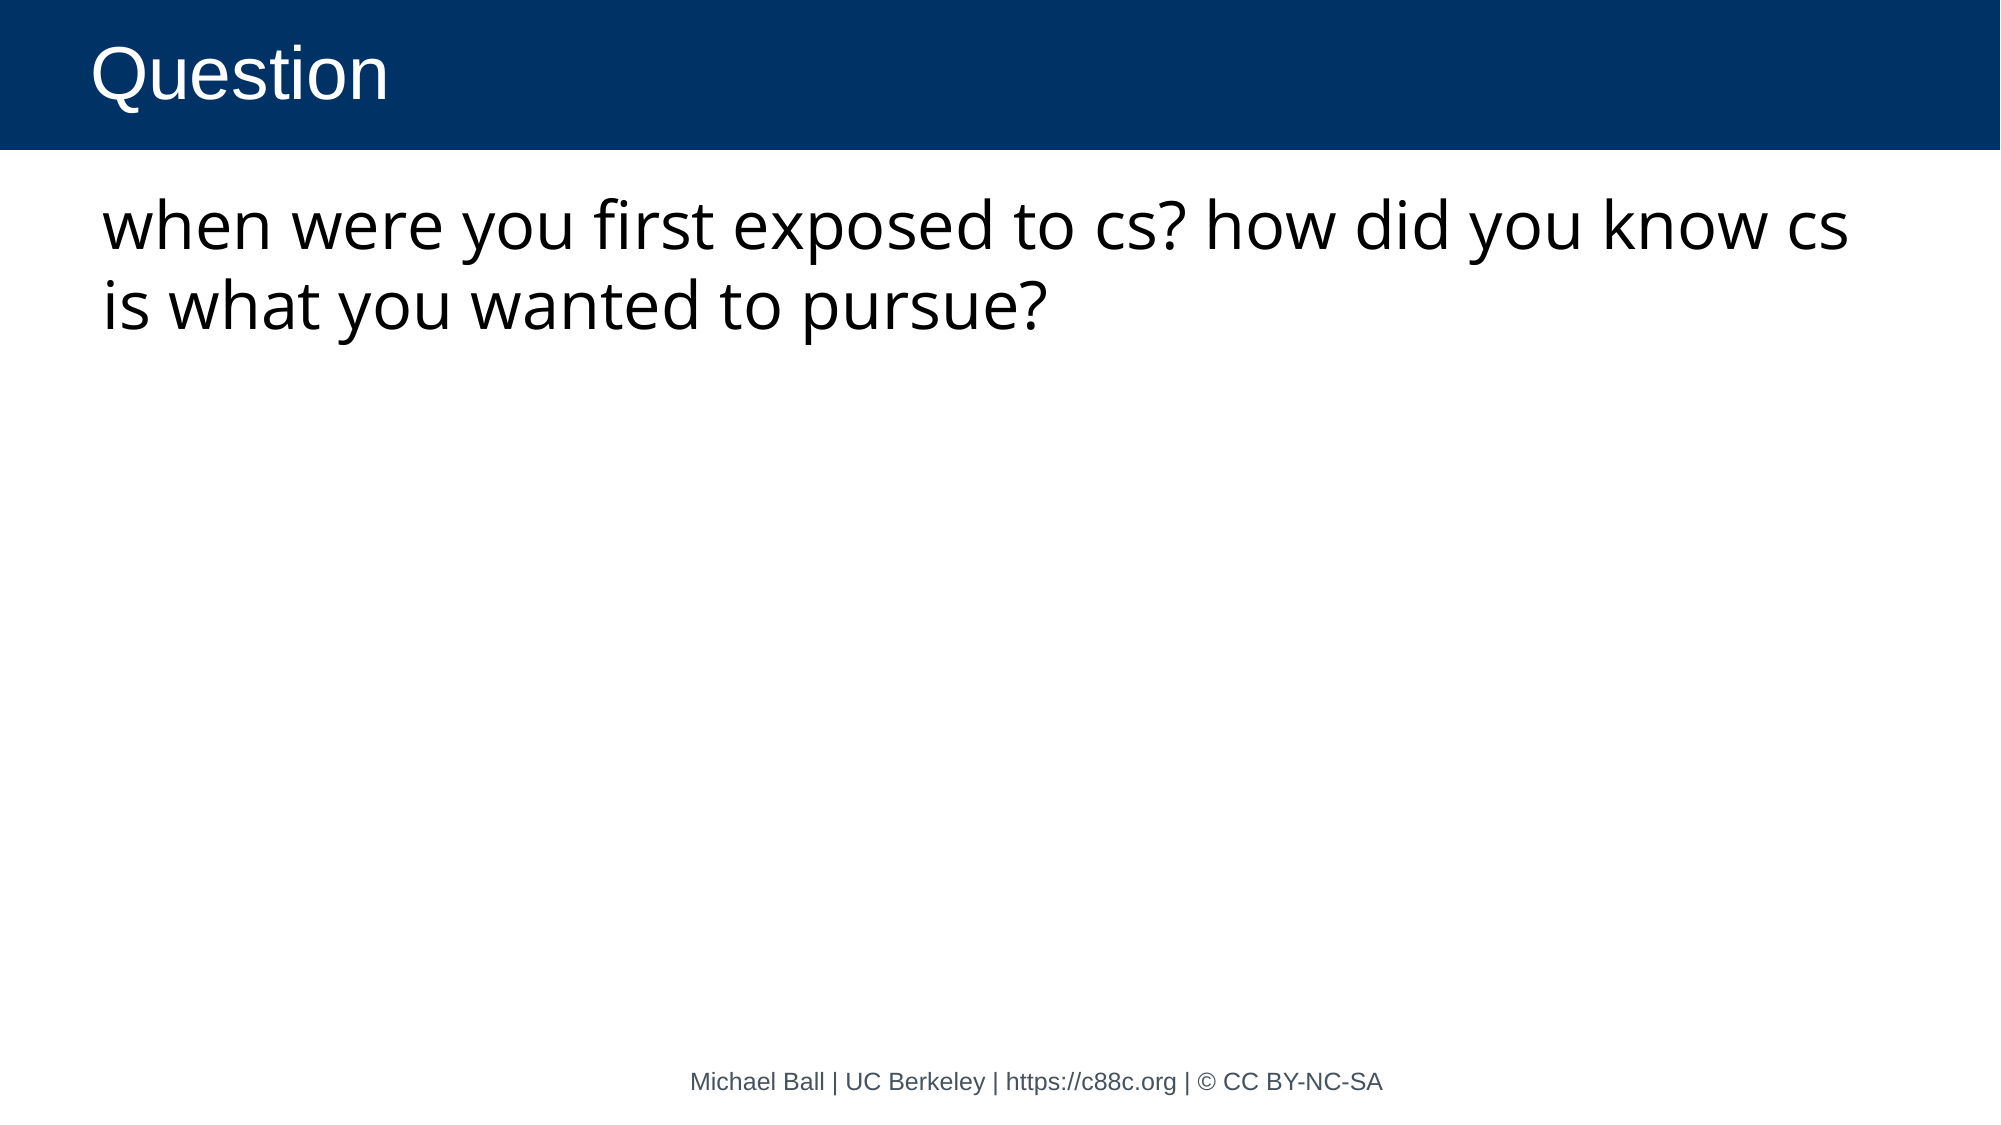

# Question
when were you first exposed to cs? how did you know cs is what you wanted to pursue?

Michael Ball | UC Berkeley | https://c88c.org | © CC BY-NC-SA